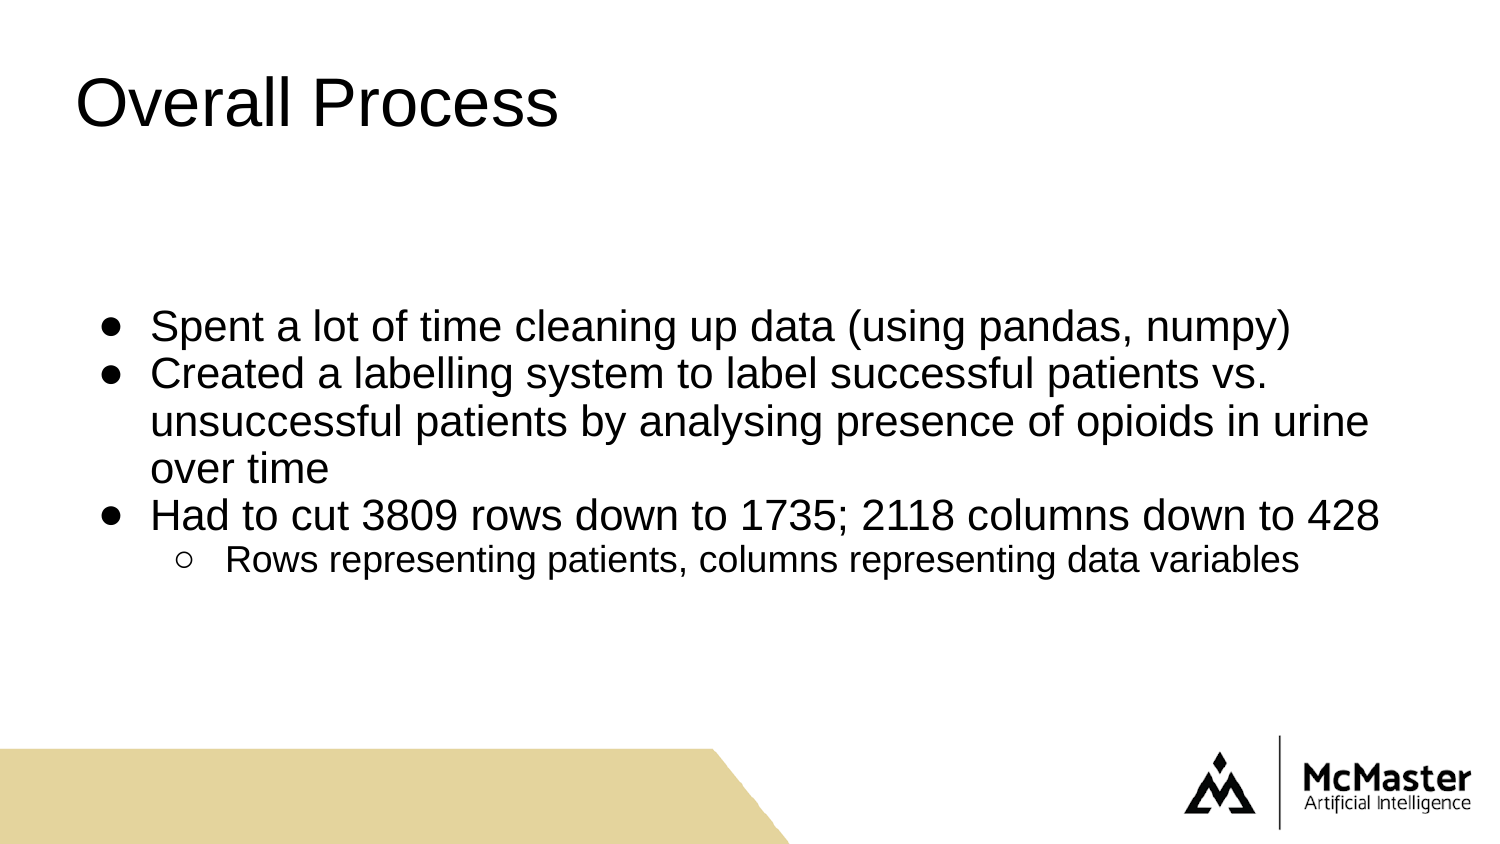

# Overall Process
Spent a lot of time cleaning up data (using pandas, numpy)
Created a labelling system to label successful patients vs. unsuccessful patients by analysing presence of opioids in urine over time
Had to cut 3809 rows down to 1735; 2118 columns down to 428
Rows representing patients, columns representing data variables